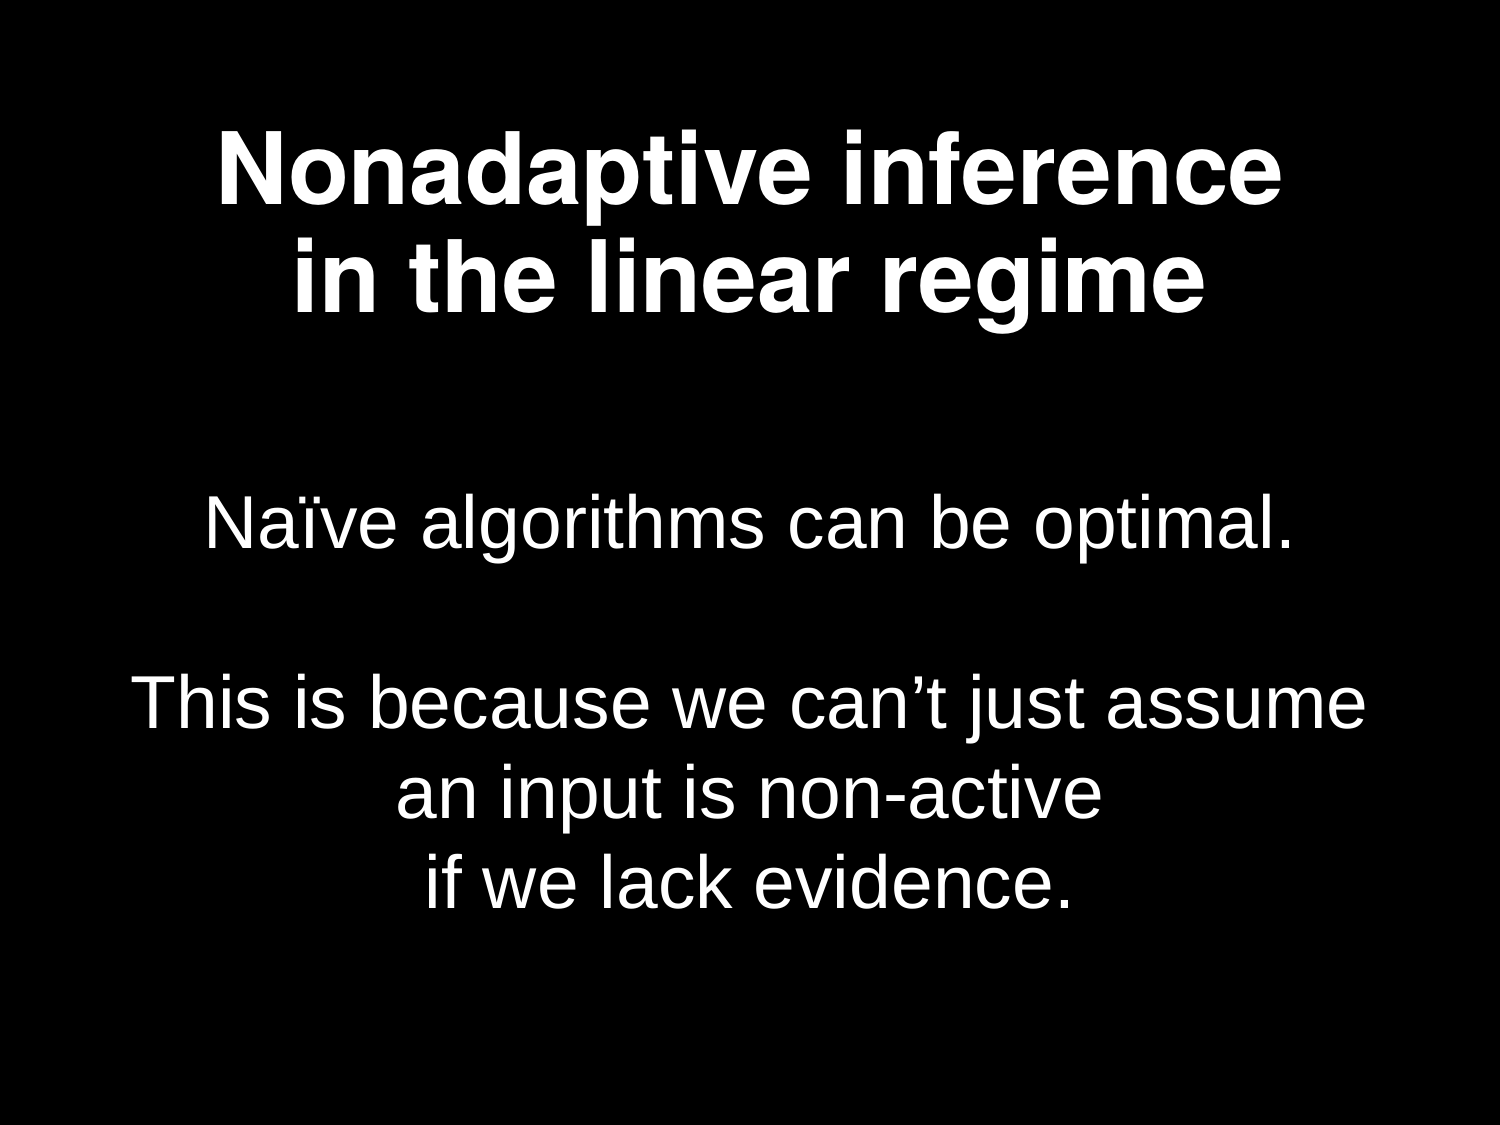

# Nonadaptive inference in the linear regime
Naïve algorithms can be optimal.

This is because we can’t just assume
an input is non-active
if we lack evidence.